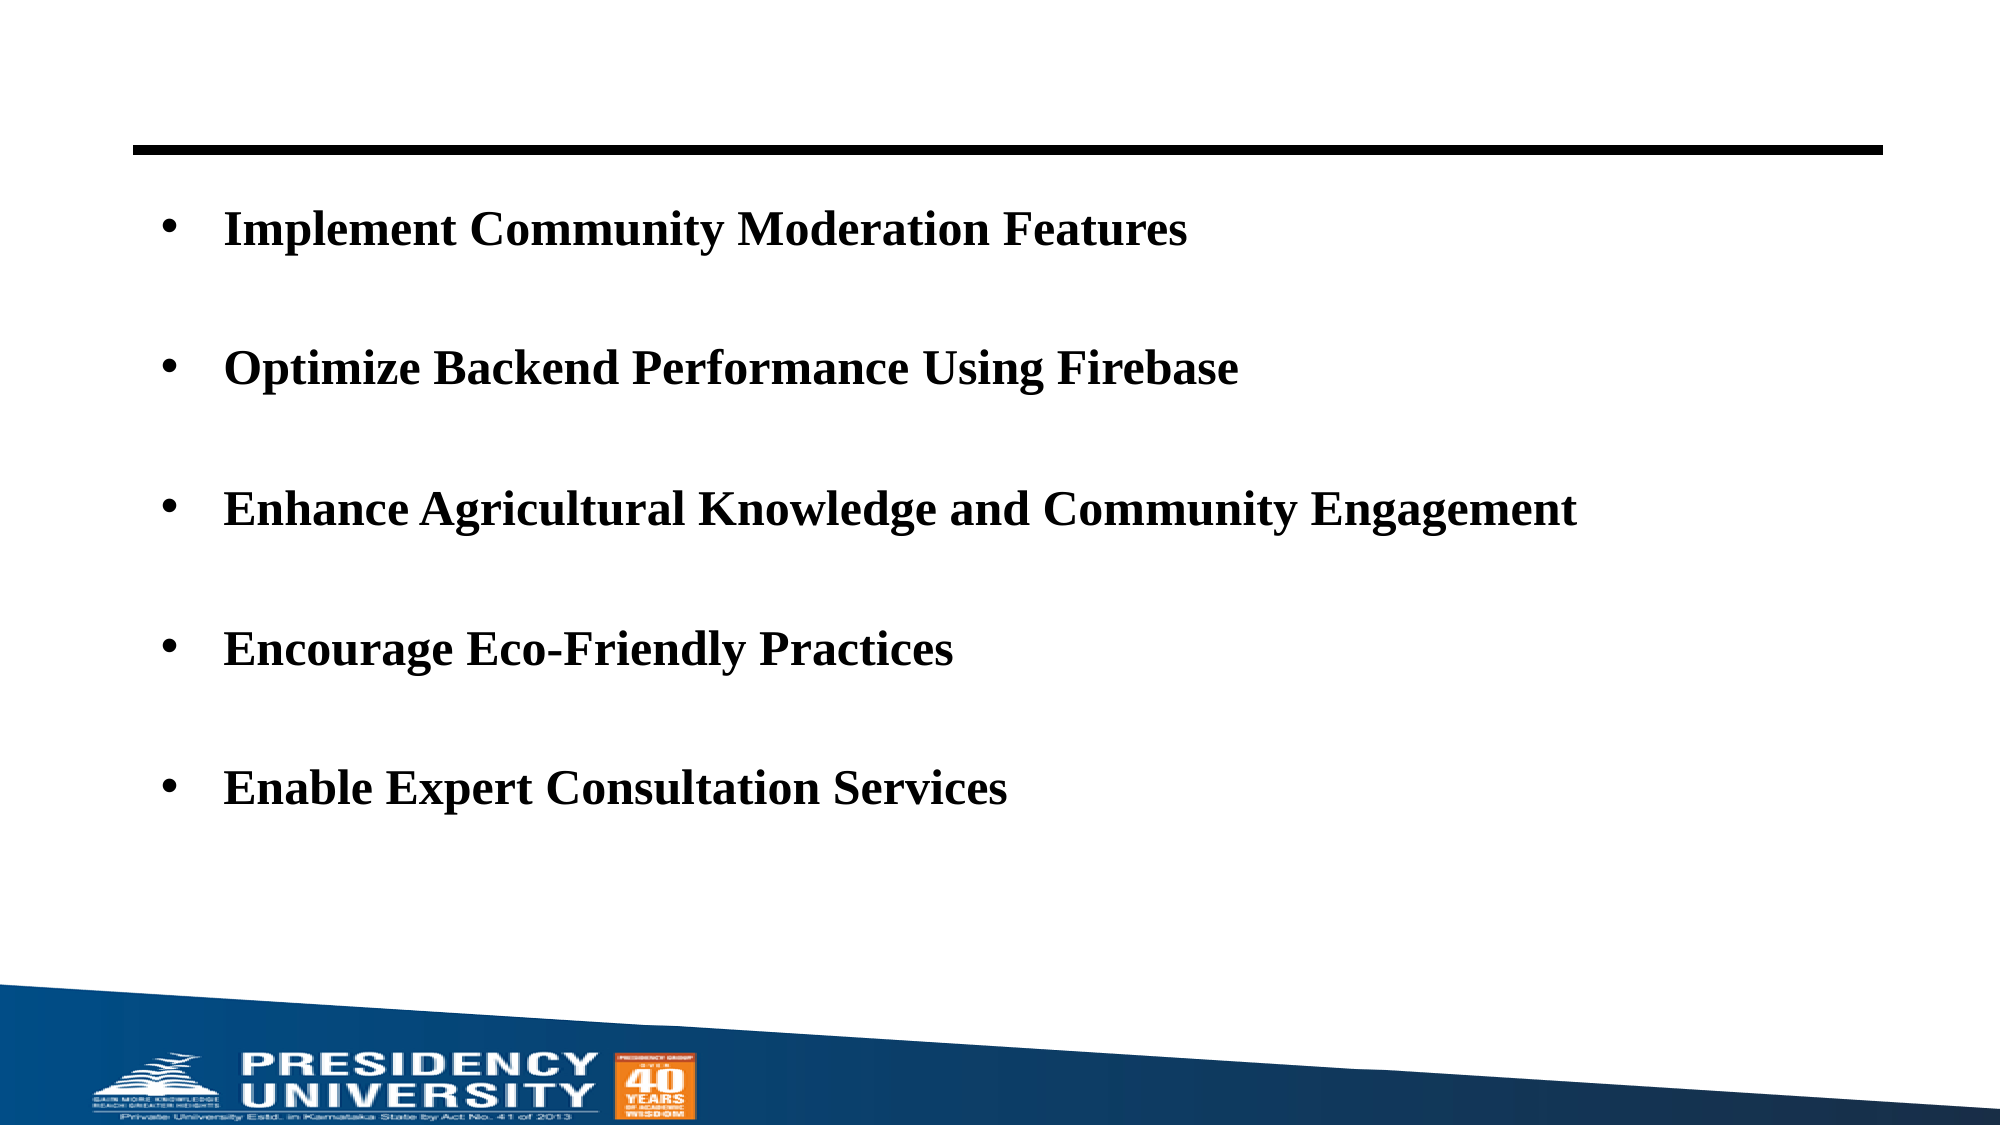

Implement Community Moderation Features

Optimize Backend Performance Using Firebase

Enhance Agricultural Knowledge and Community Engagement

Encourage Eco-Friendly Practices

Enable Expert Consultation Services